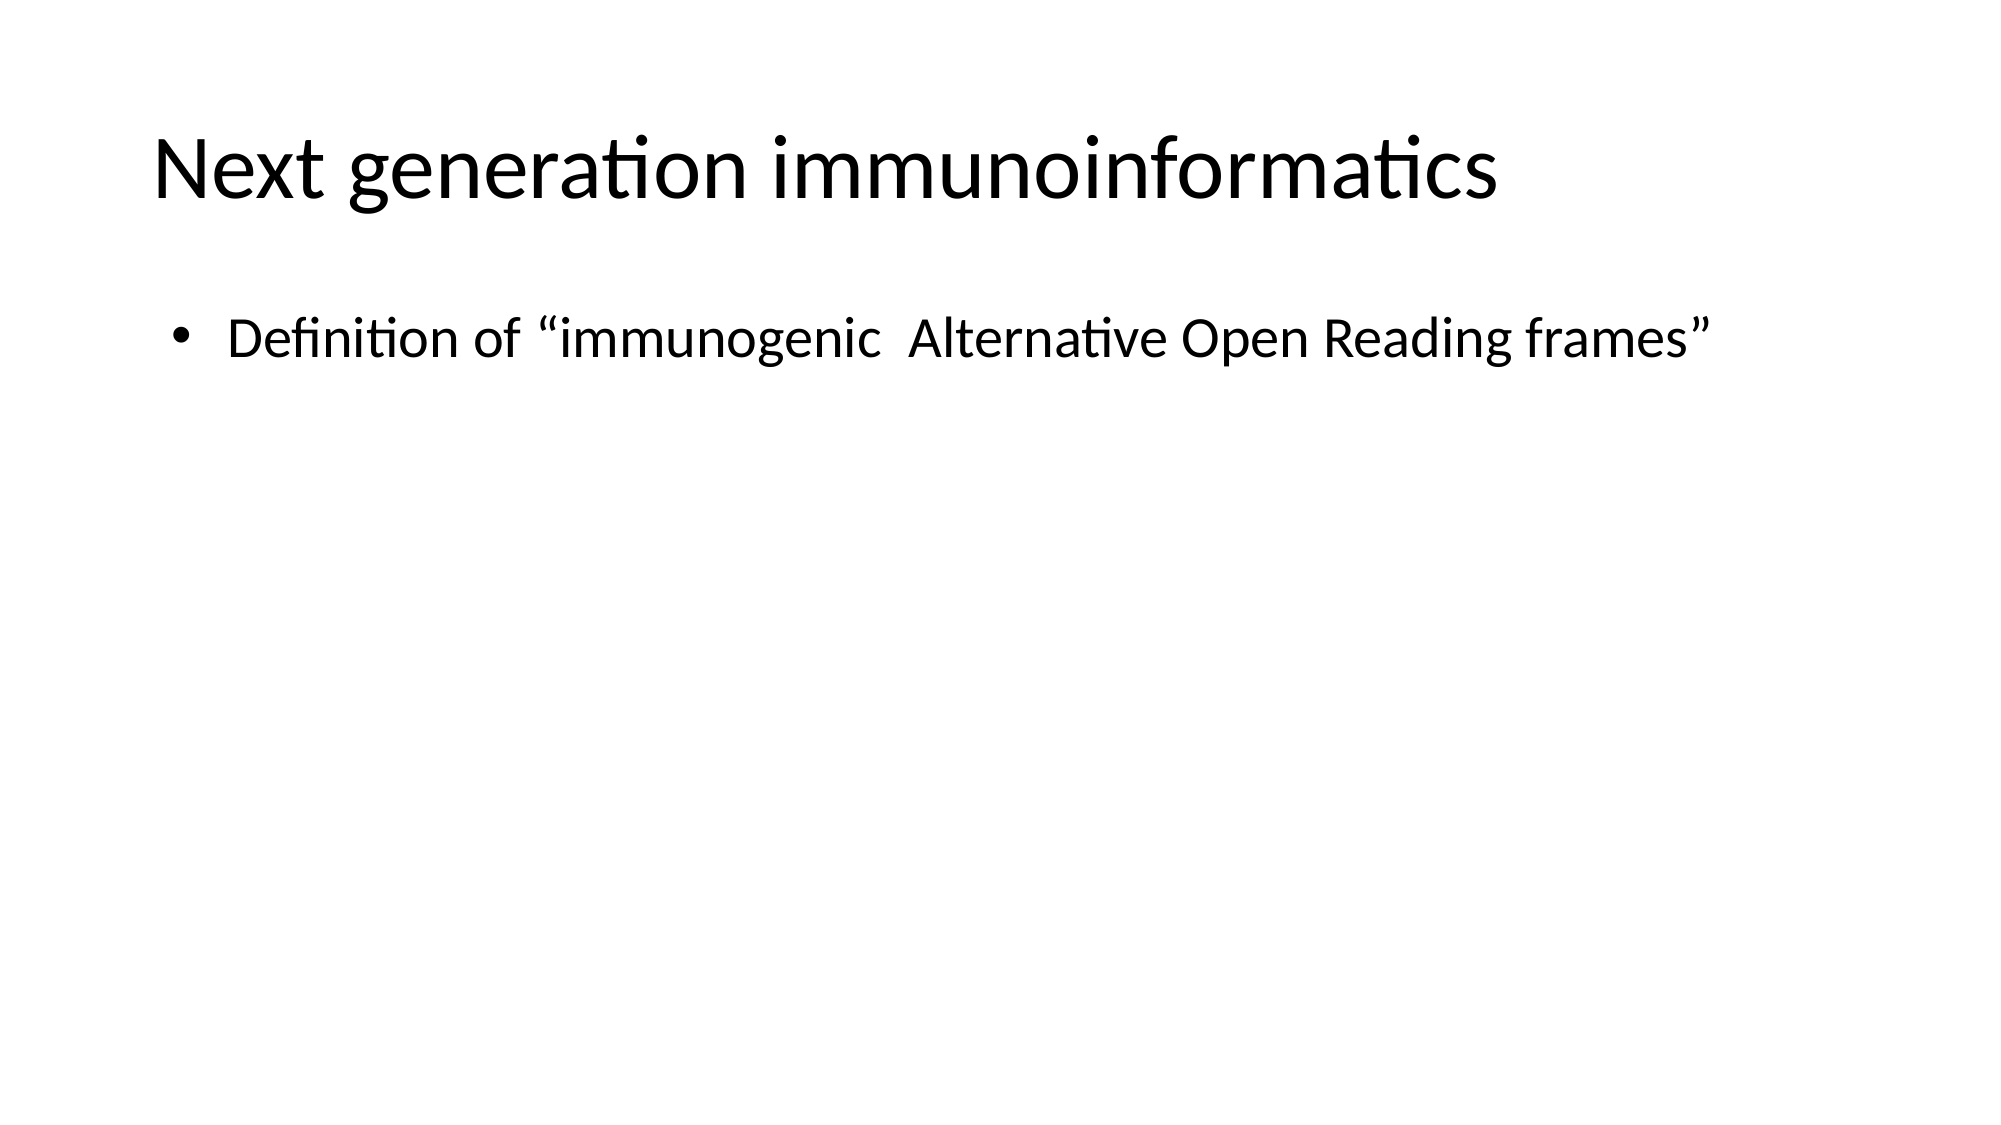

# Next generation immunoinformatics
Definition of “immunogenic  Alternative Open Reading frames”